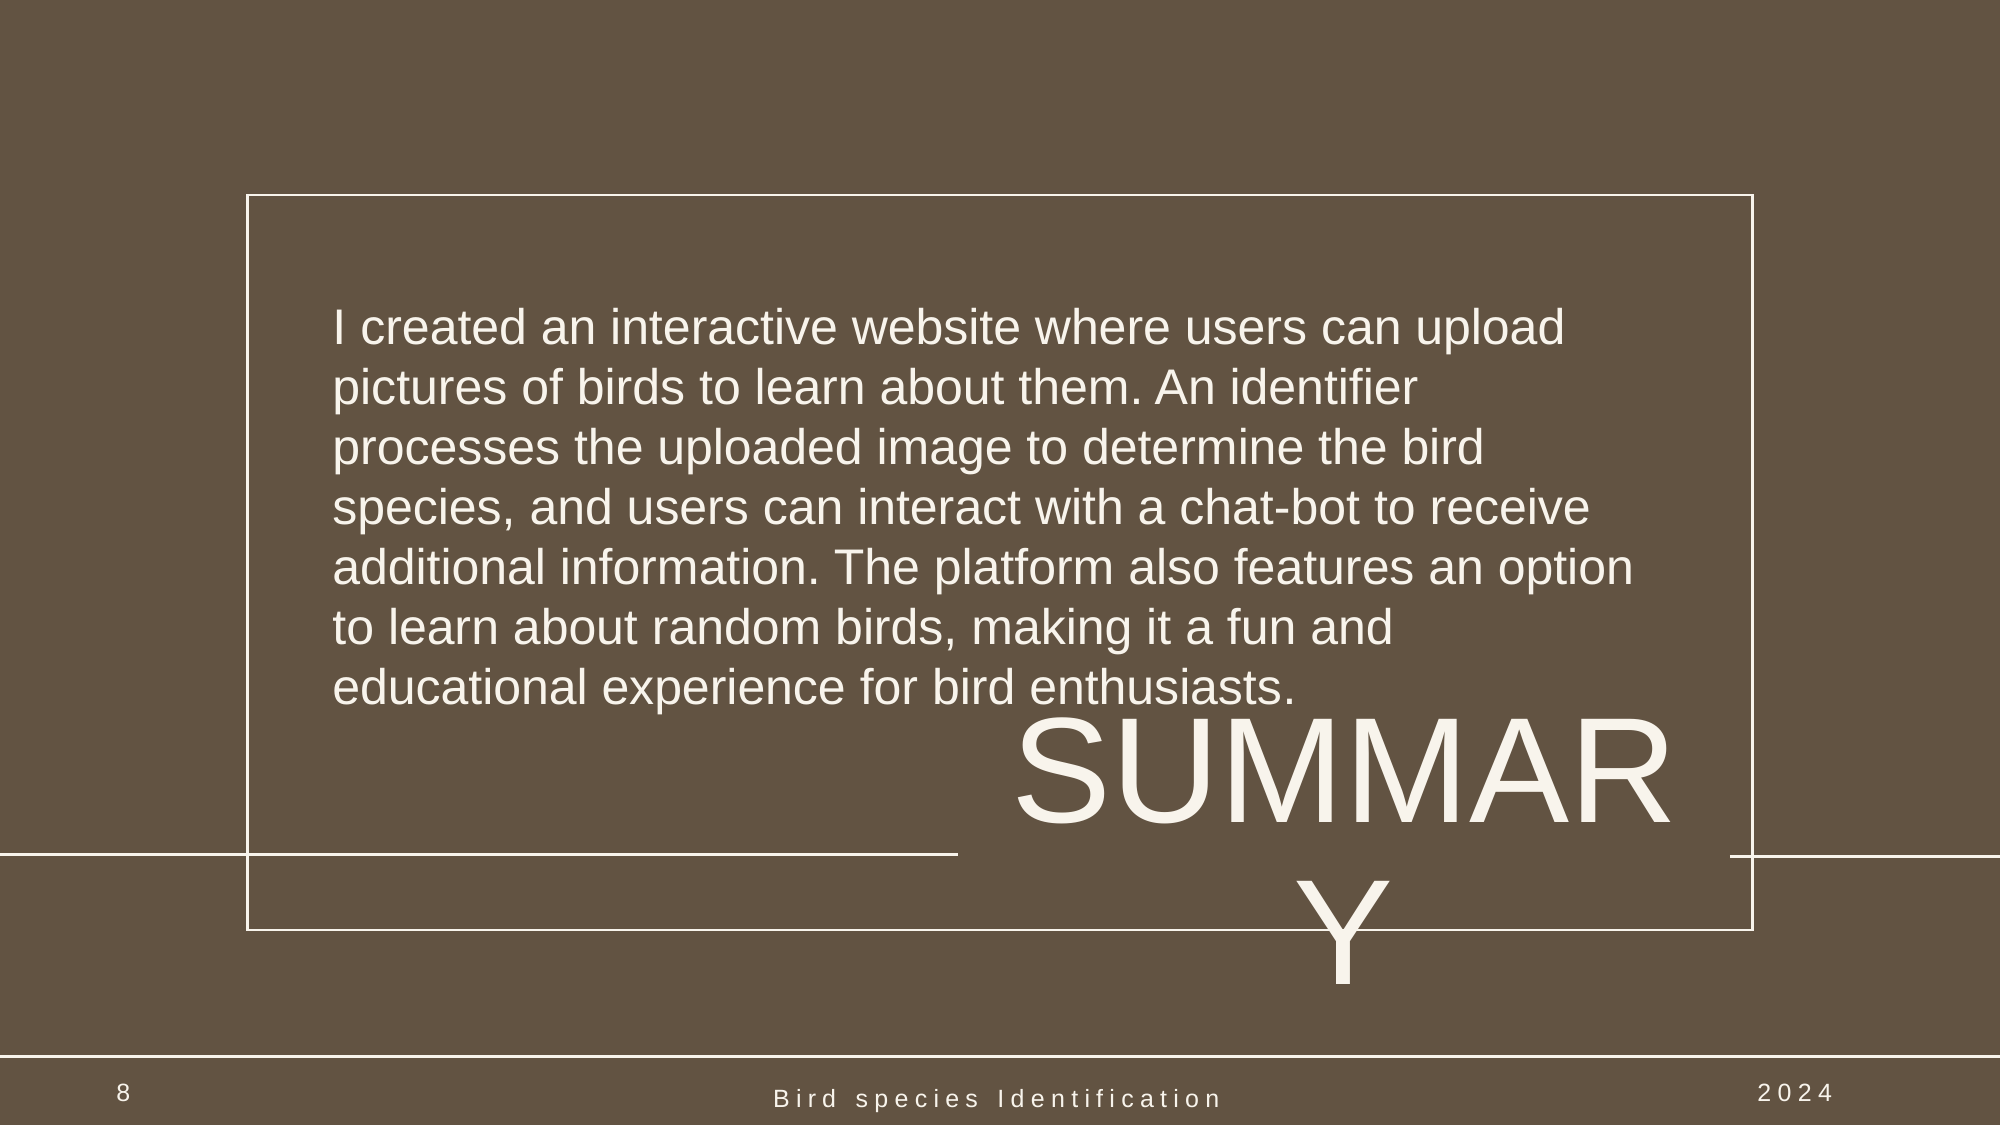

I created an interactive website where users can upload pictures of birds to learn about them. An identifier processes the uploaded image to determine the bird species, and users can interact with a chat-bot to receive additional information. The platform also features an option to learn about random birds, making it a fun and educational experience for bird enthusiasts.
# SUMMARY
8
Bird species Identification
2024